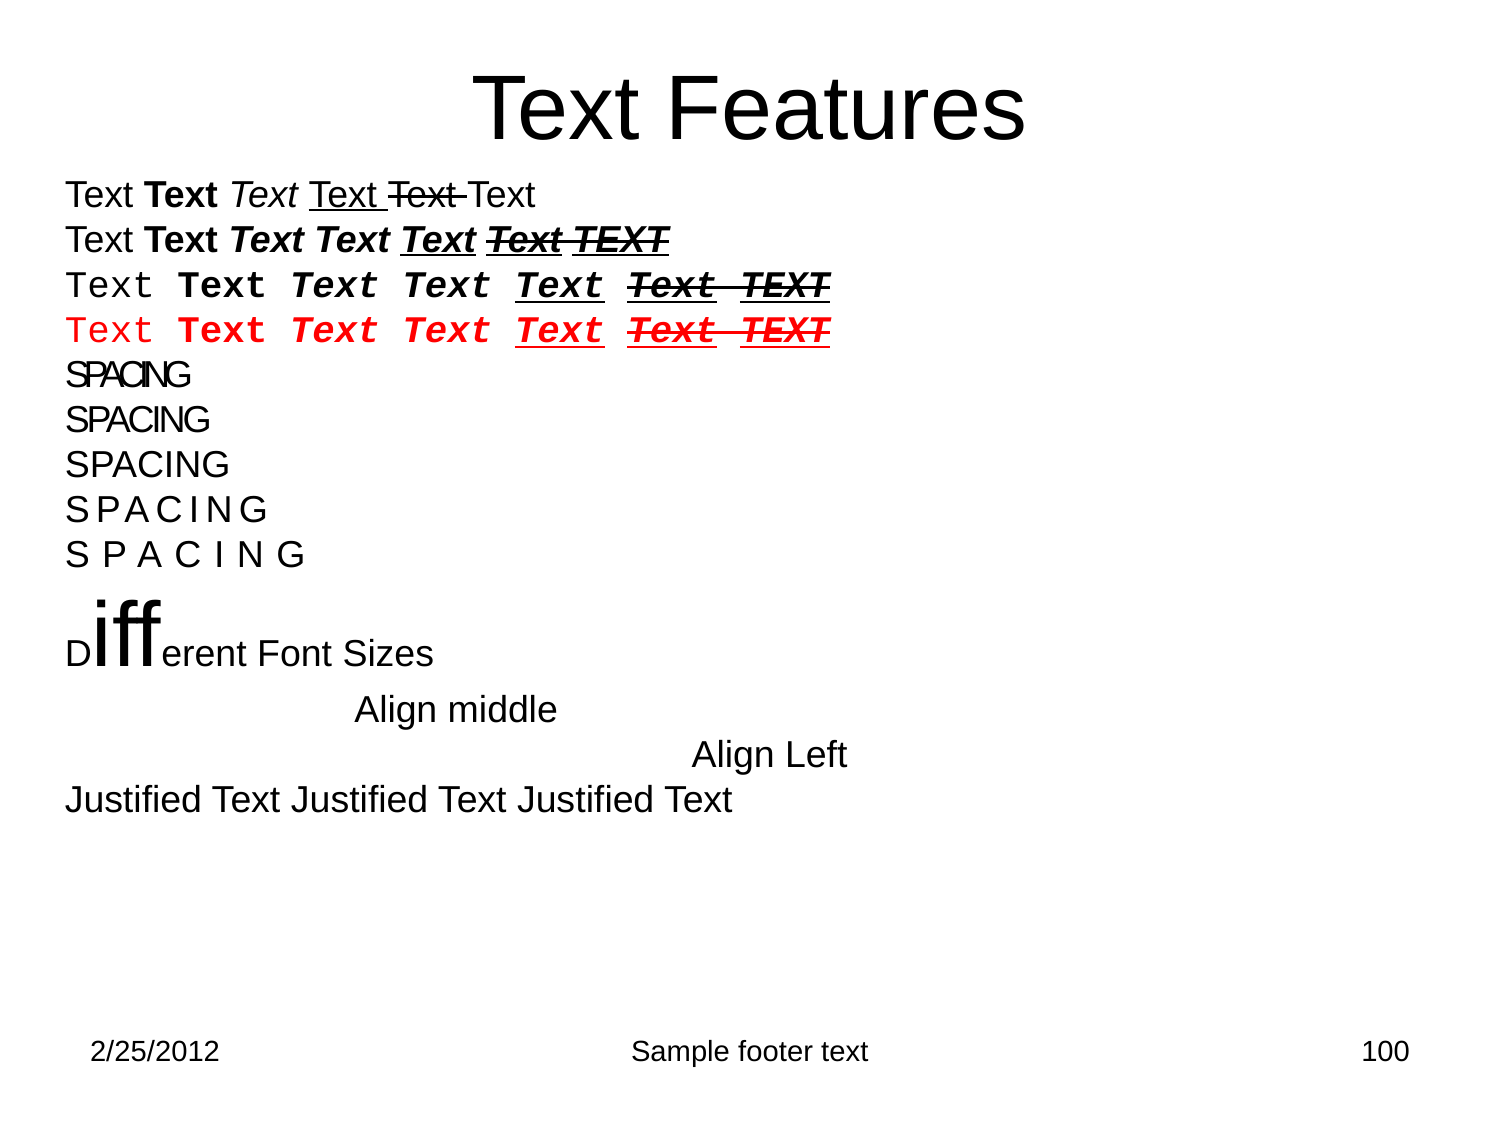

# Text Features
Text Text Text Text Text Text
Text Text Text Text Text Text TEXT
Text Text Text Text Text Text TEXT
Text Text Text Text Text Text TEXT
SPACING
SPACING
SPACING
SPACING
SPACING
Different Font Sizes
Align middle
Align Left
Justified Text Justified Text Justified Text

2/25/2012
Sample footer text
100